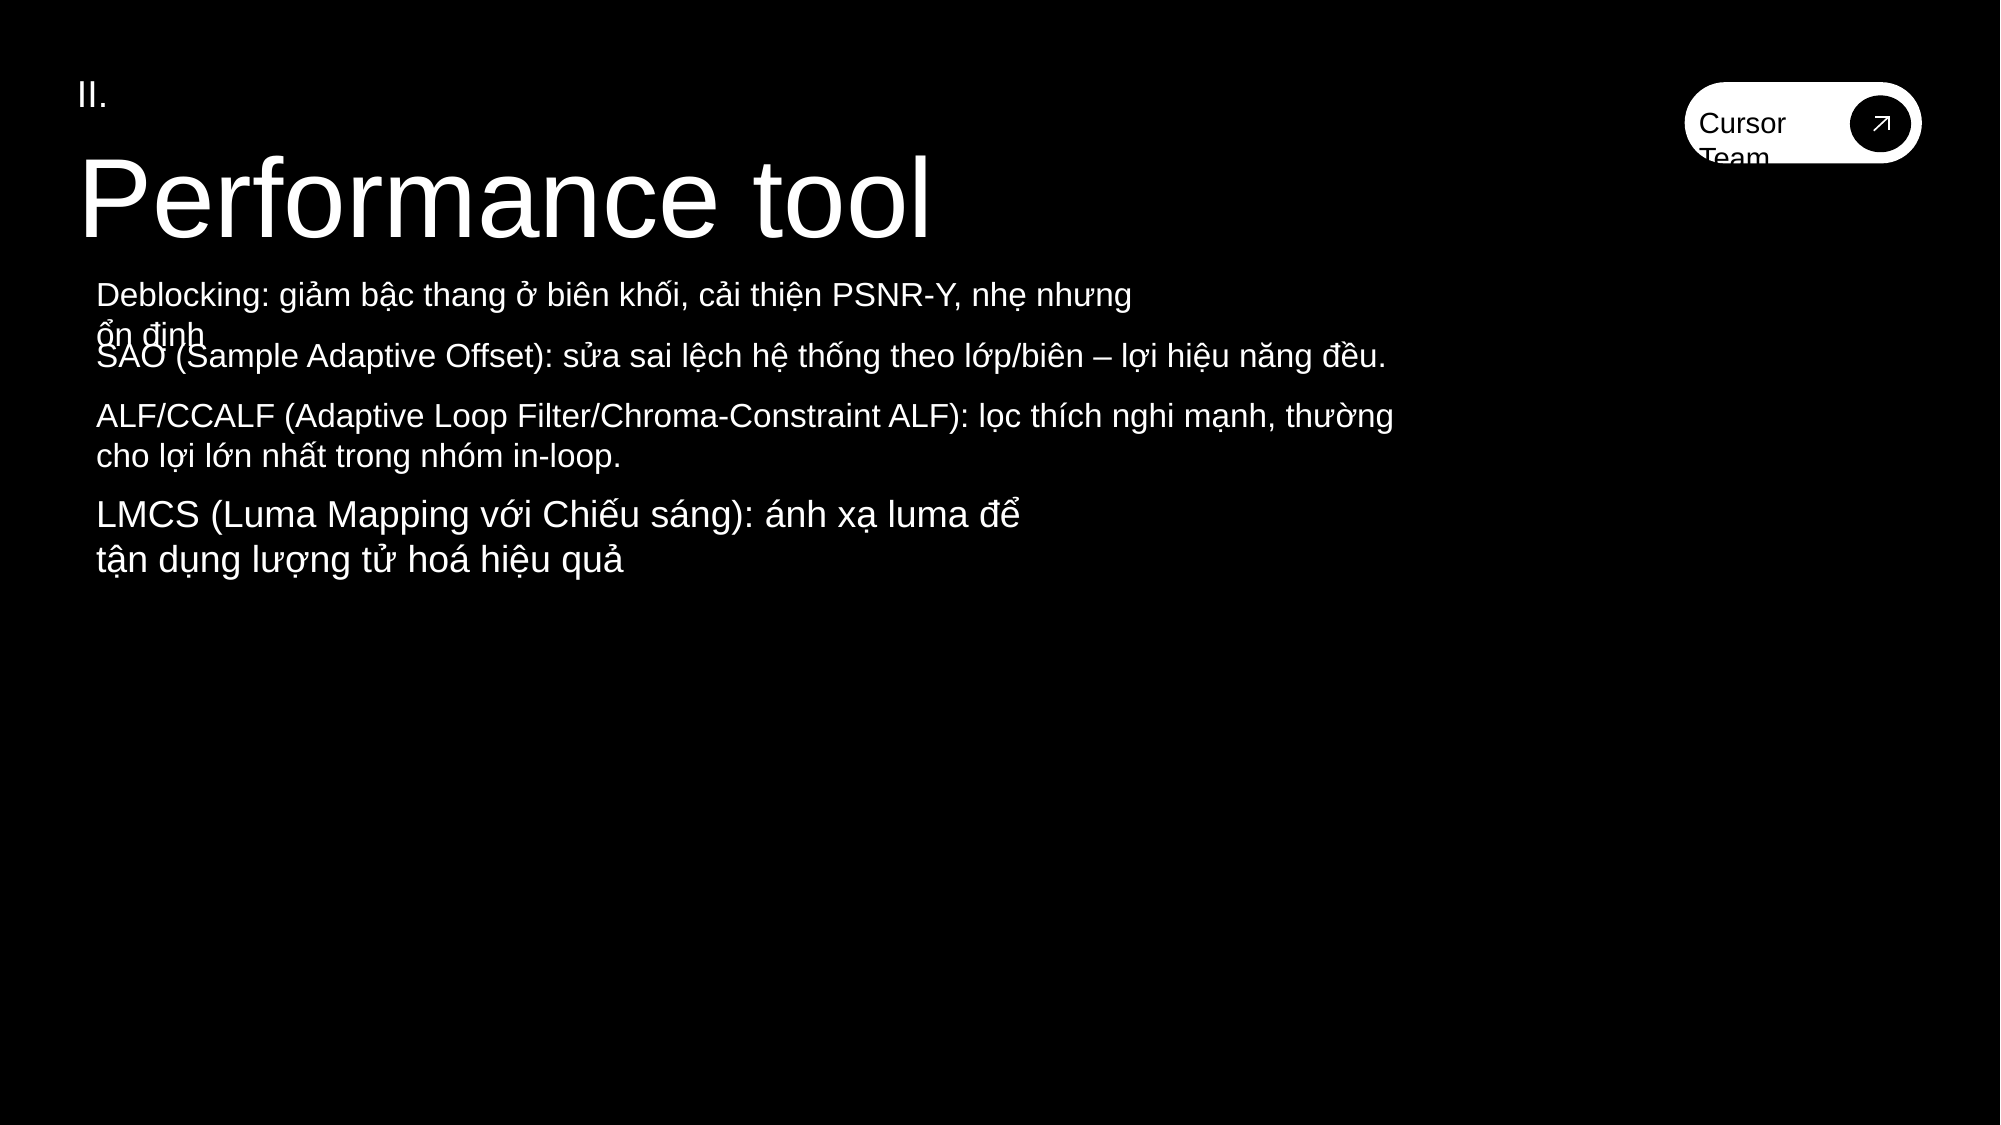

II.

Cursor Team

Performance tool
Deblocking: giảm bậc thang ở biên khối, cải thiện PSNR-Y, nhẹ nhưng ổn định
SAO (Sample Adaptive Offset): sửa sai lệch hệ thống theo lớp/biên – lợi hiệu năng đều.
ALF/CCALF (Adaptive Loop Filter/Chroma‑Constraint ALF): lọc thích nghi mạnh, thường cho lợi lớn nhất trong nhóm in‑loop.
LMCS (Luma Mapping với Chiếu sáng): ánh xạ luma để tận dụng lượng tử hoá hiệu quả